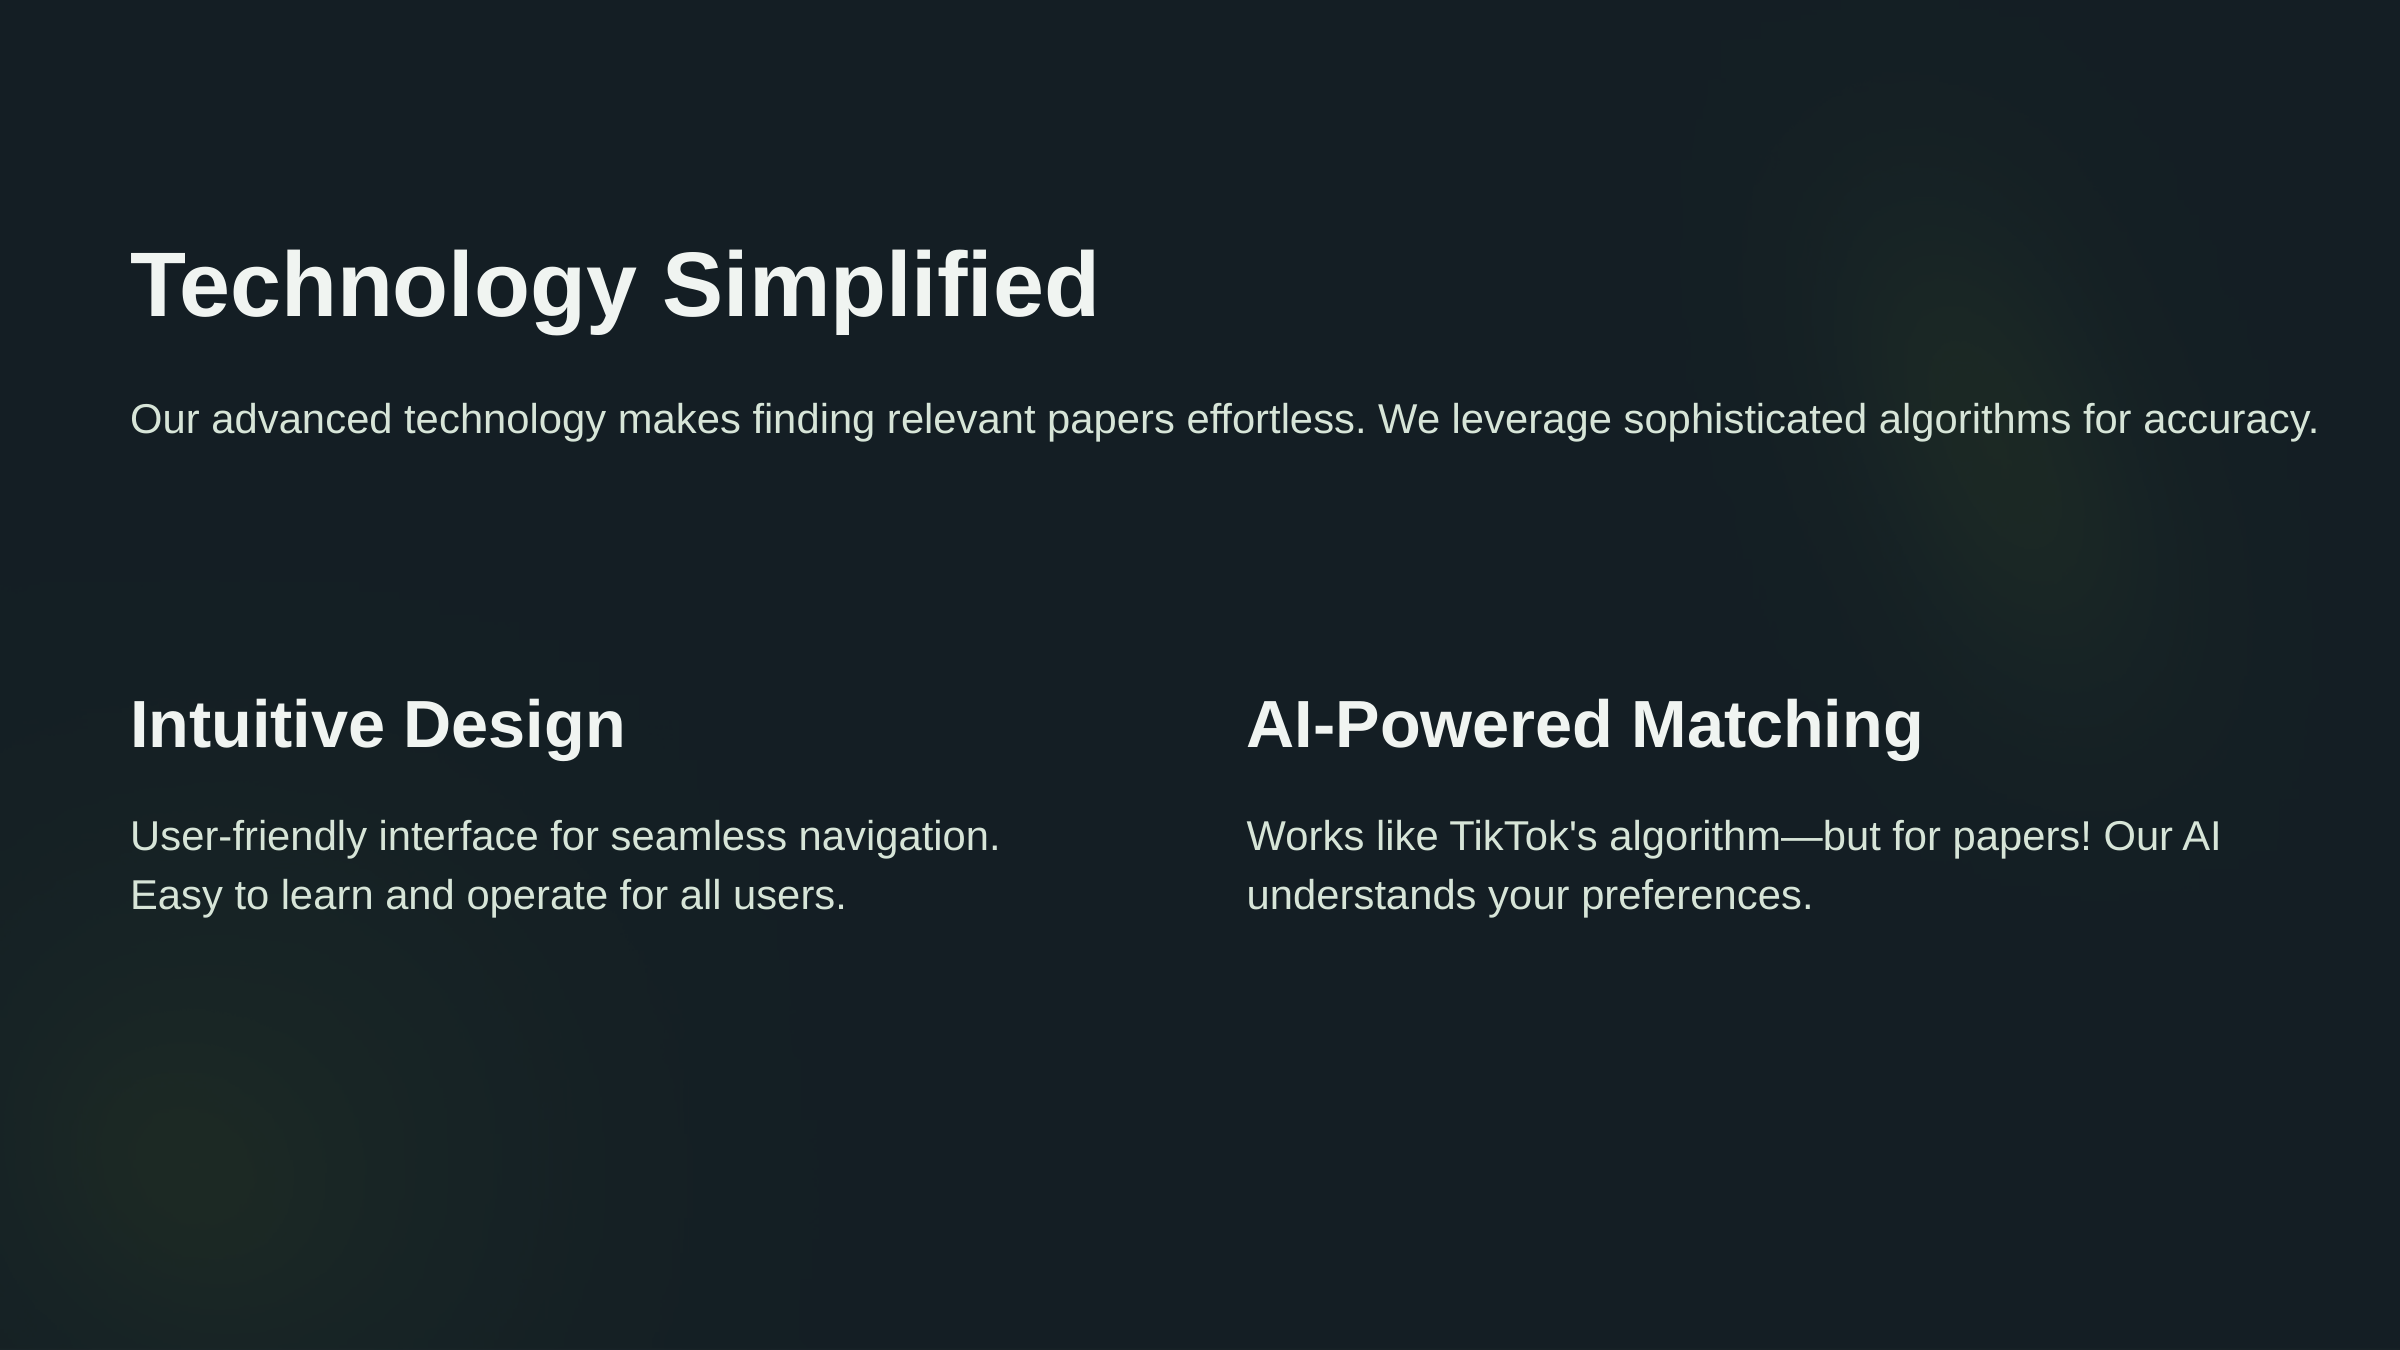

Technology Simplified
Our advanced technology makes finding relevant papers effortless. We leverage sophisticated algorithms for accuracy.
Intuitive Design
AI-Powered Matching
User-friendly interface for seamless navigation.
Easy to learn and operate for all users.
Works like TikTok's algorithm—but for papers! Our AI understands your preferences.